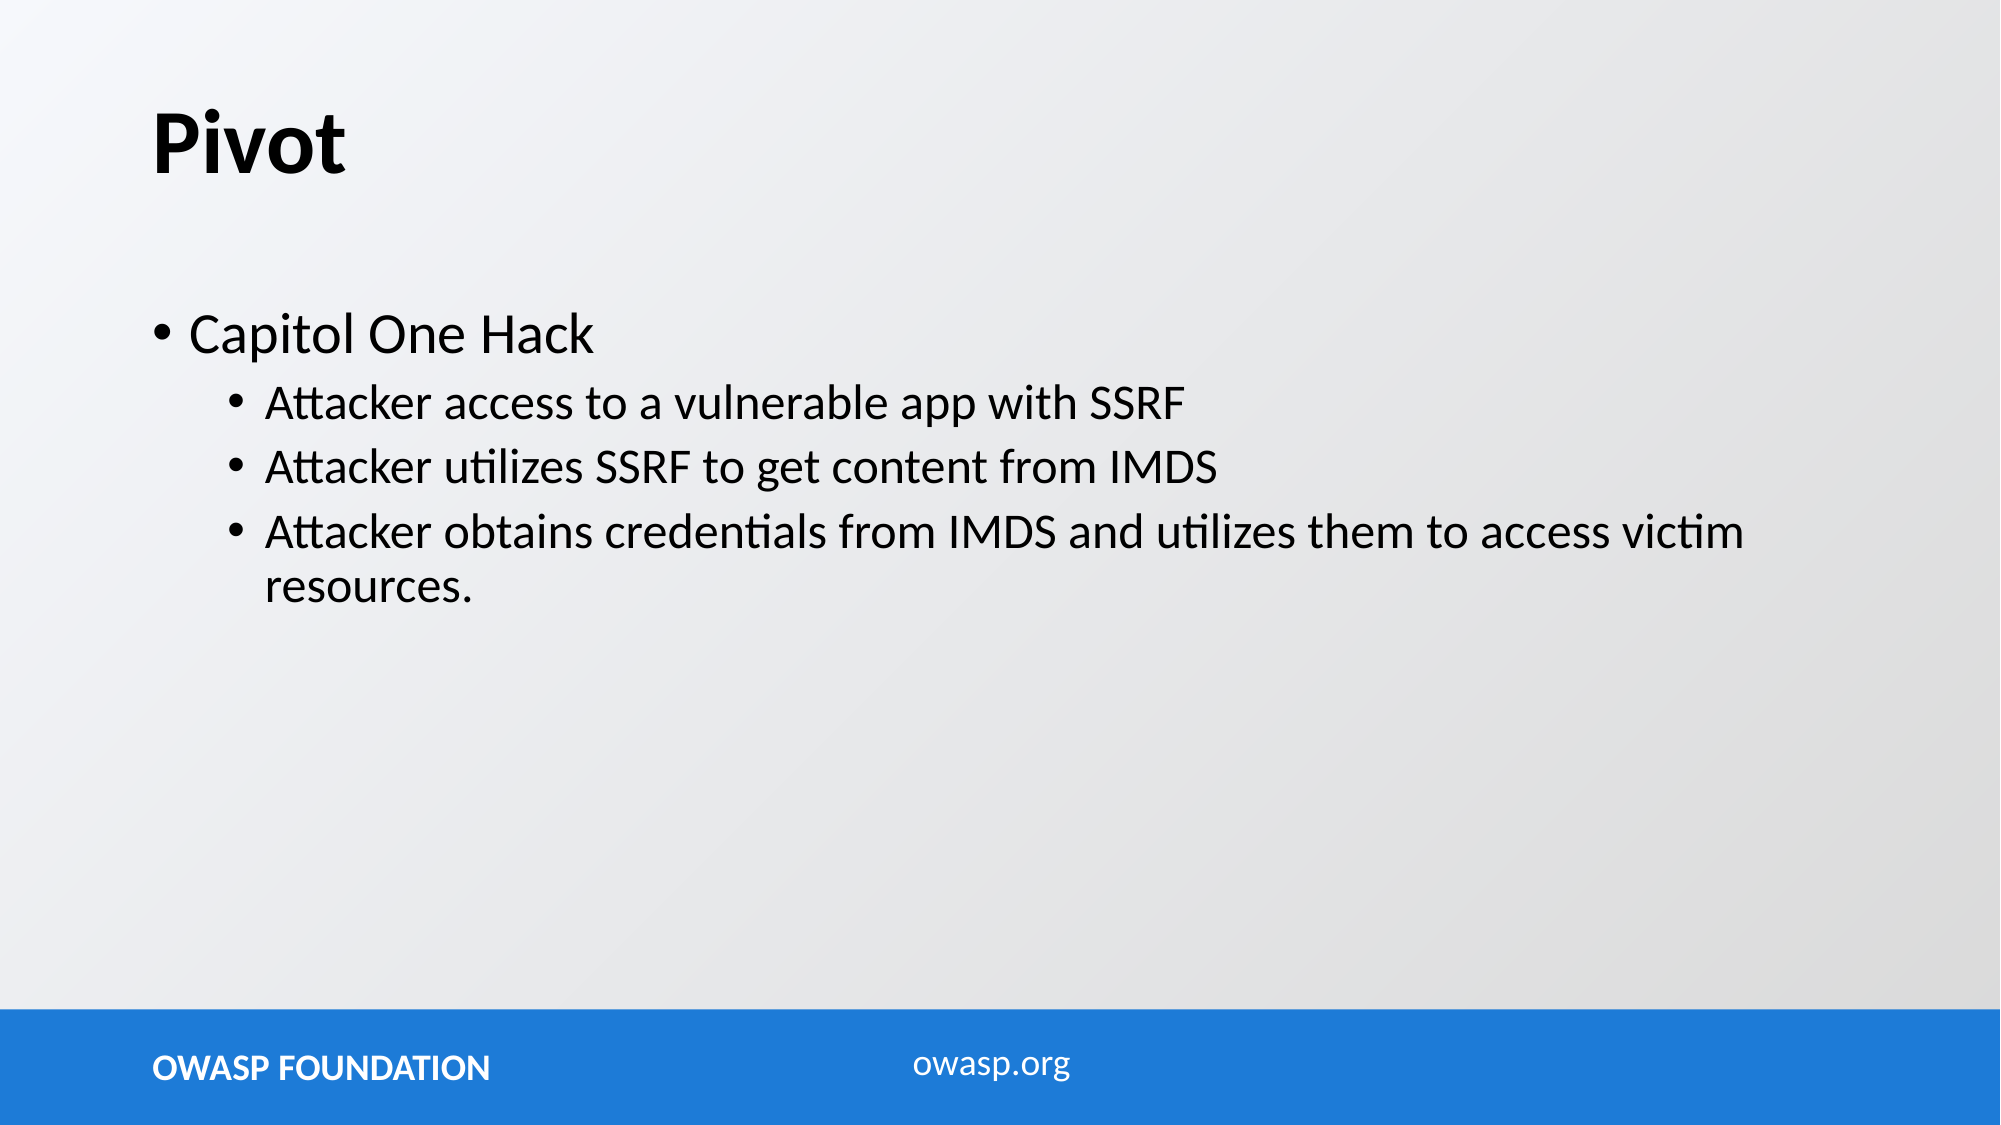

# Pivot
Capitol One Hack
Attacker access to a vulnerable app with SSRF
Attacker utilizes SSRF to get content from IMDS
Attacker obtains credentials from IMDS and utilizes them to access victim resources.